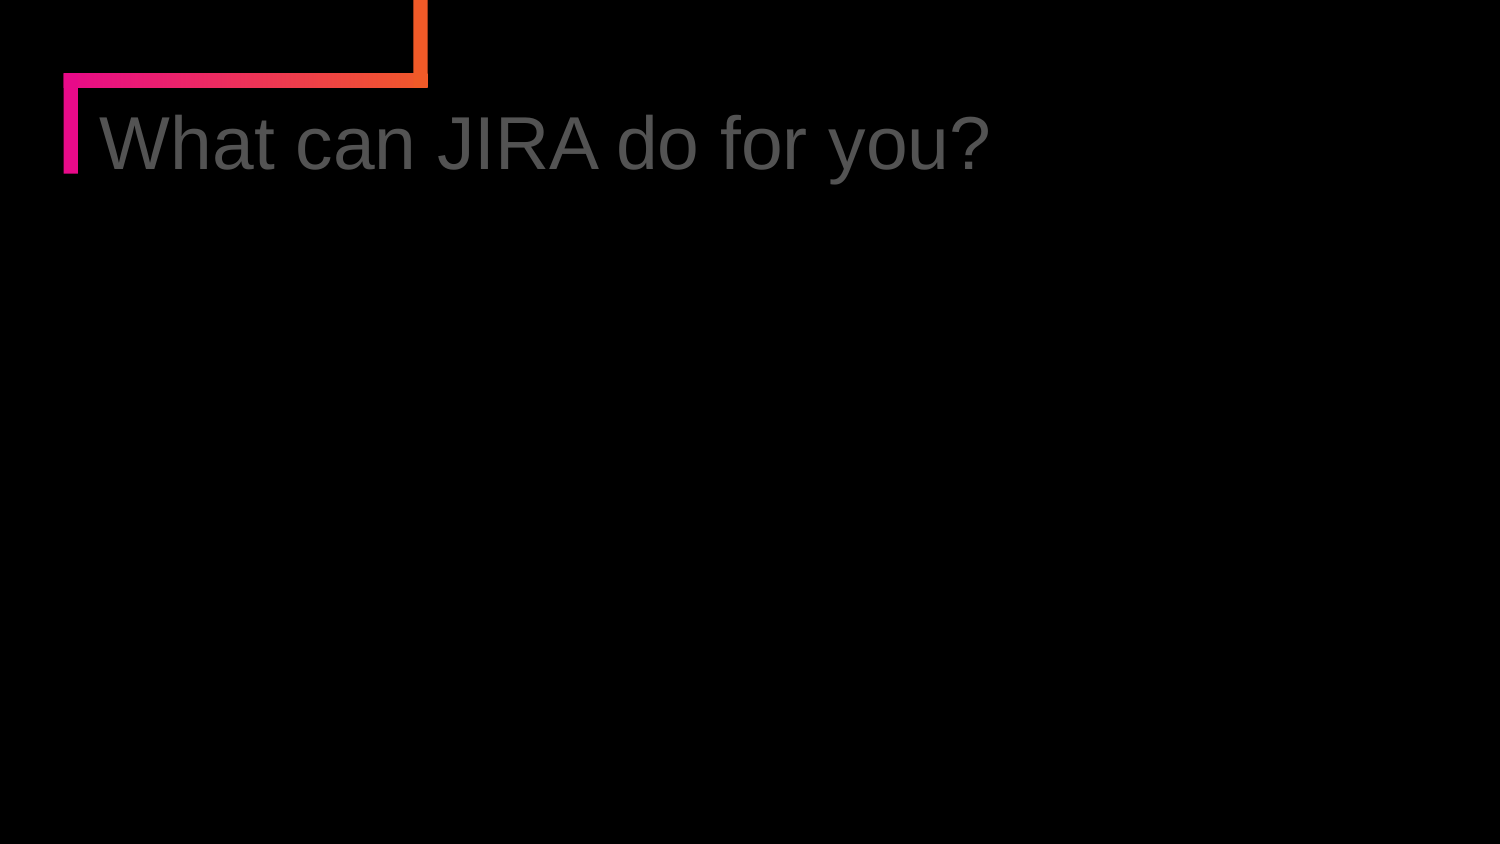

What can JIRA do for you?
JIRA can help you manage your projects

• Coordinate efforts to deliver a product
• Manage and hold all your projects in one location
• Track and organize enterprise-wide initiatives
• Follow team activity with real-time reporting
• Monitor single or multiple projects
• Provide visibility and transparency